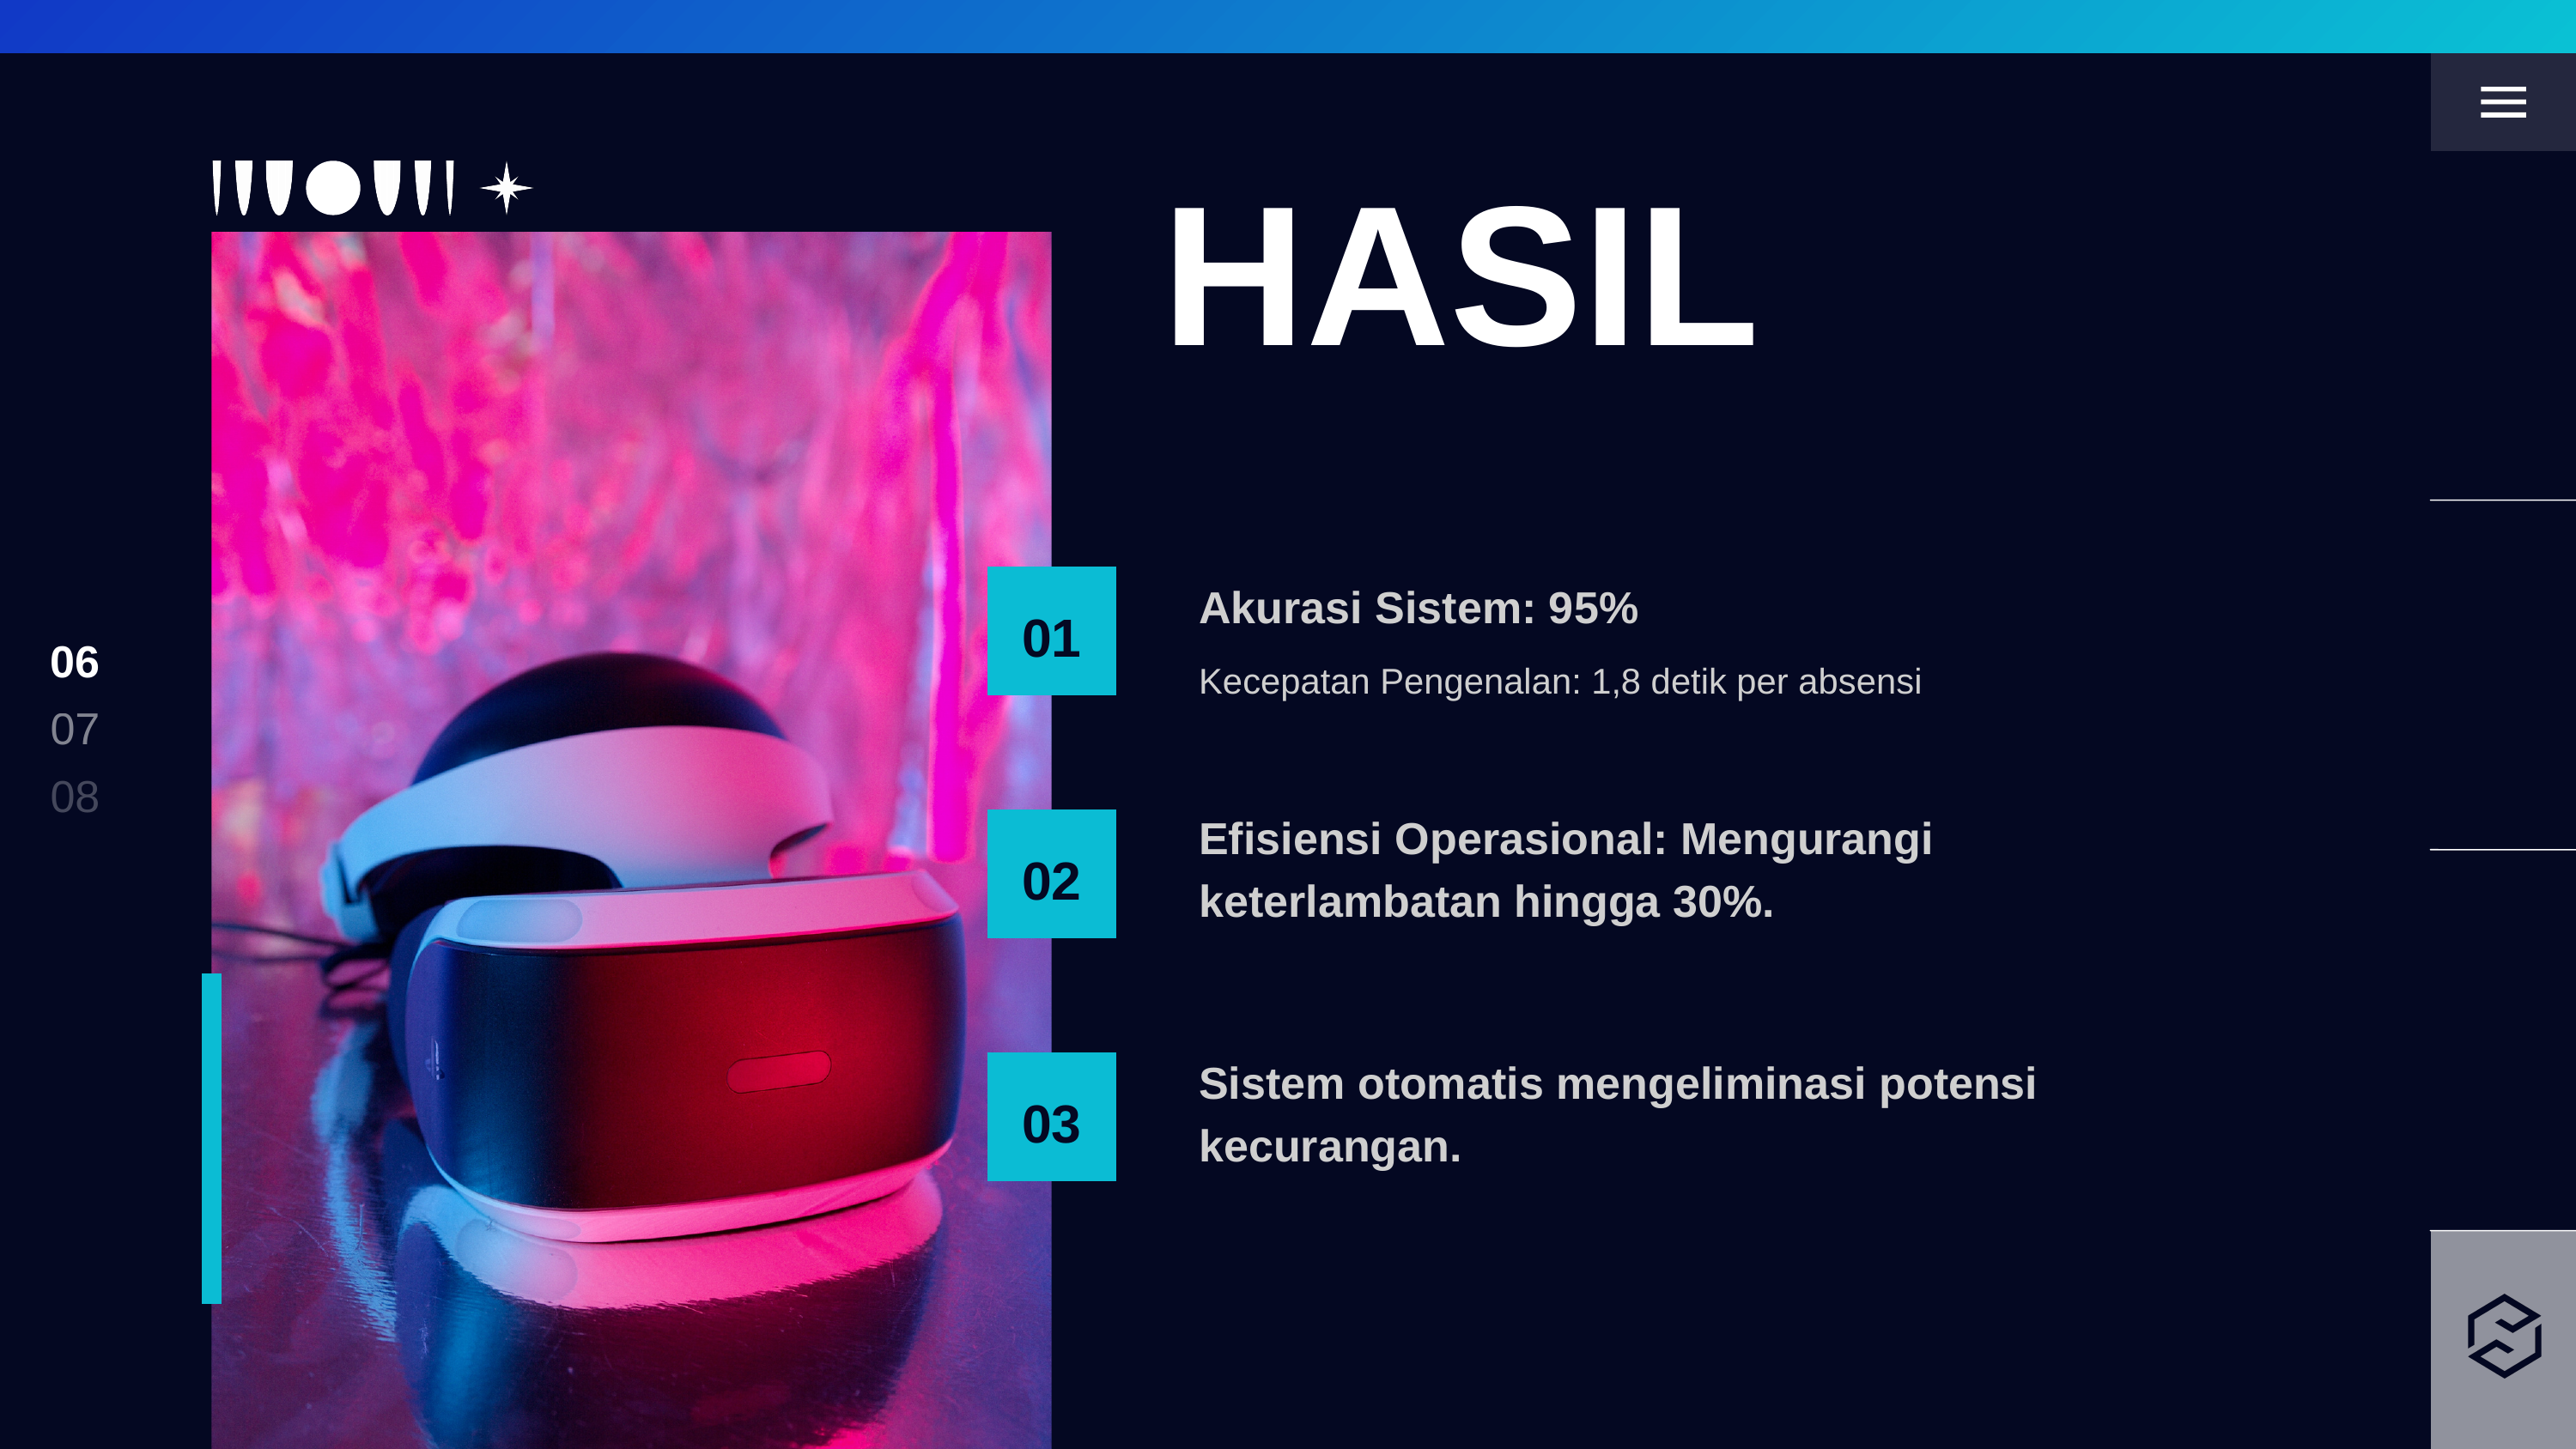

HASIL

Akurasi Sistem: 95%
01
06
Kecepatan Pengenalan: 1,8 detik per absensi
07
08
Efisiensi Operasional: Mengurangi keterlambatan hingga 30%.

02

Sistem otomatis mengeliminasi potensi kecurangan.

03